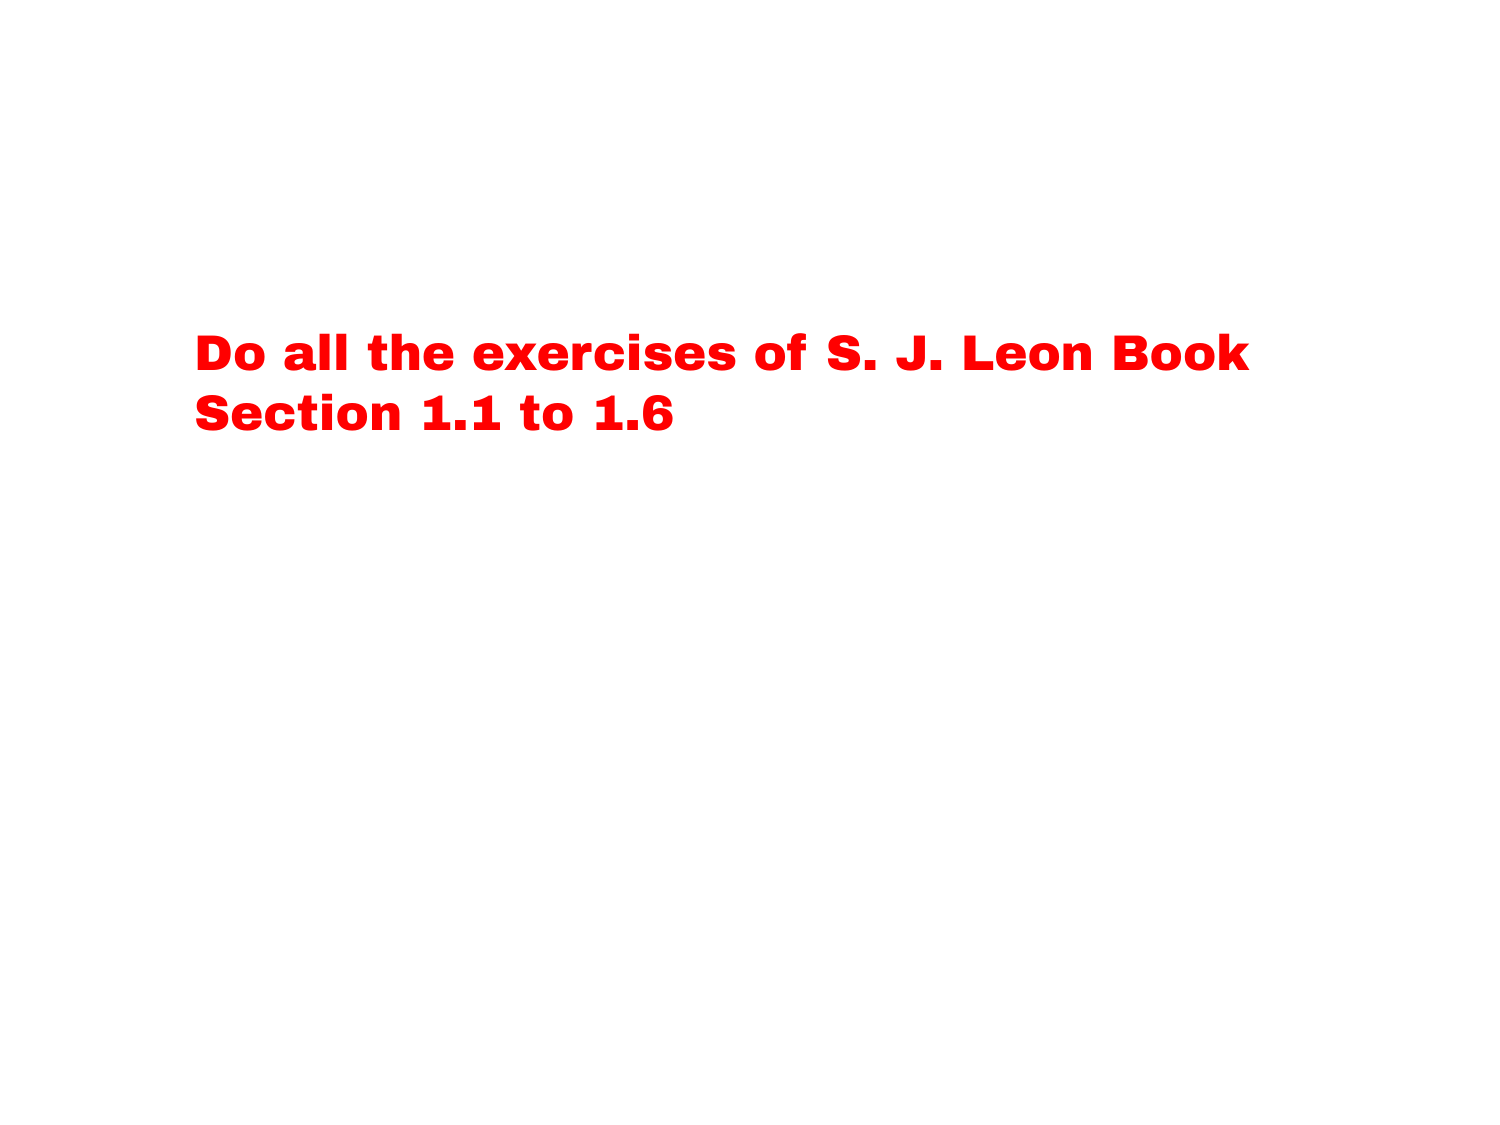

Do all the exercises of S. J. Leon Book Section 1.1 to 1.6